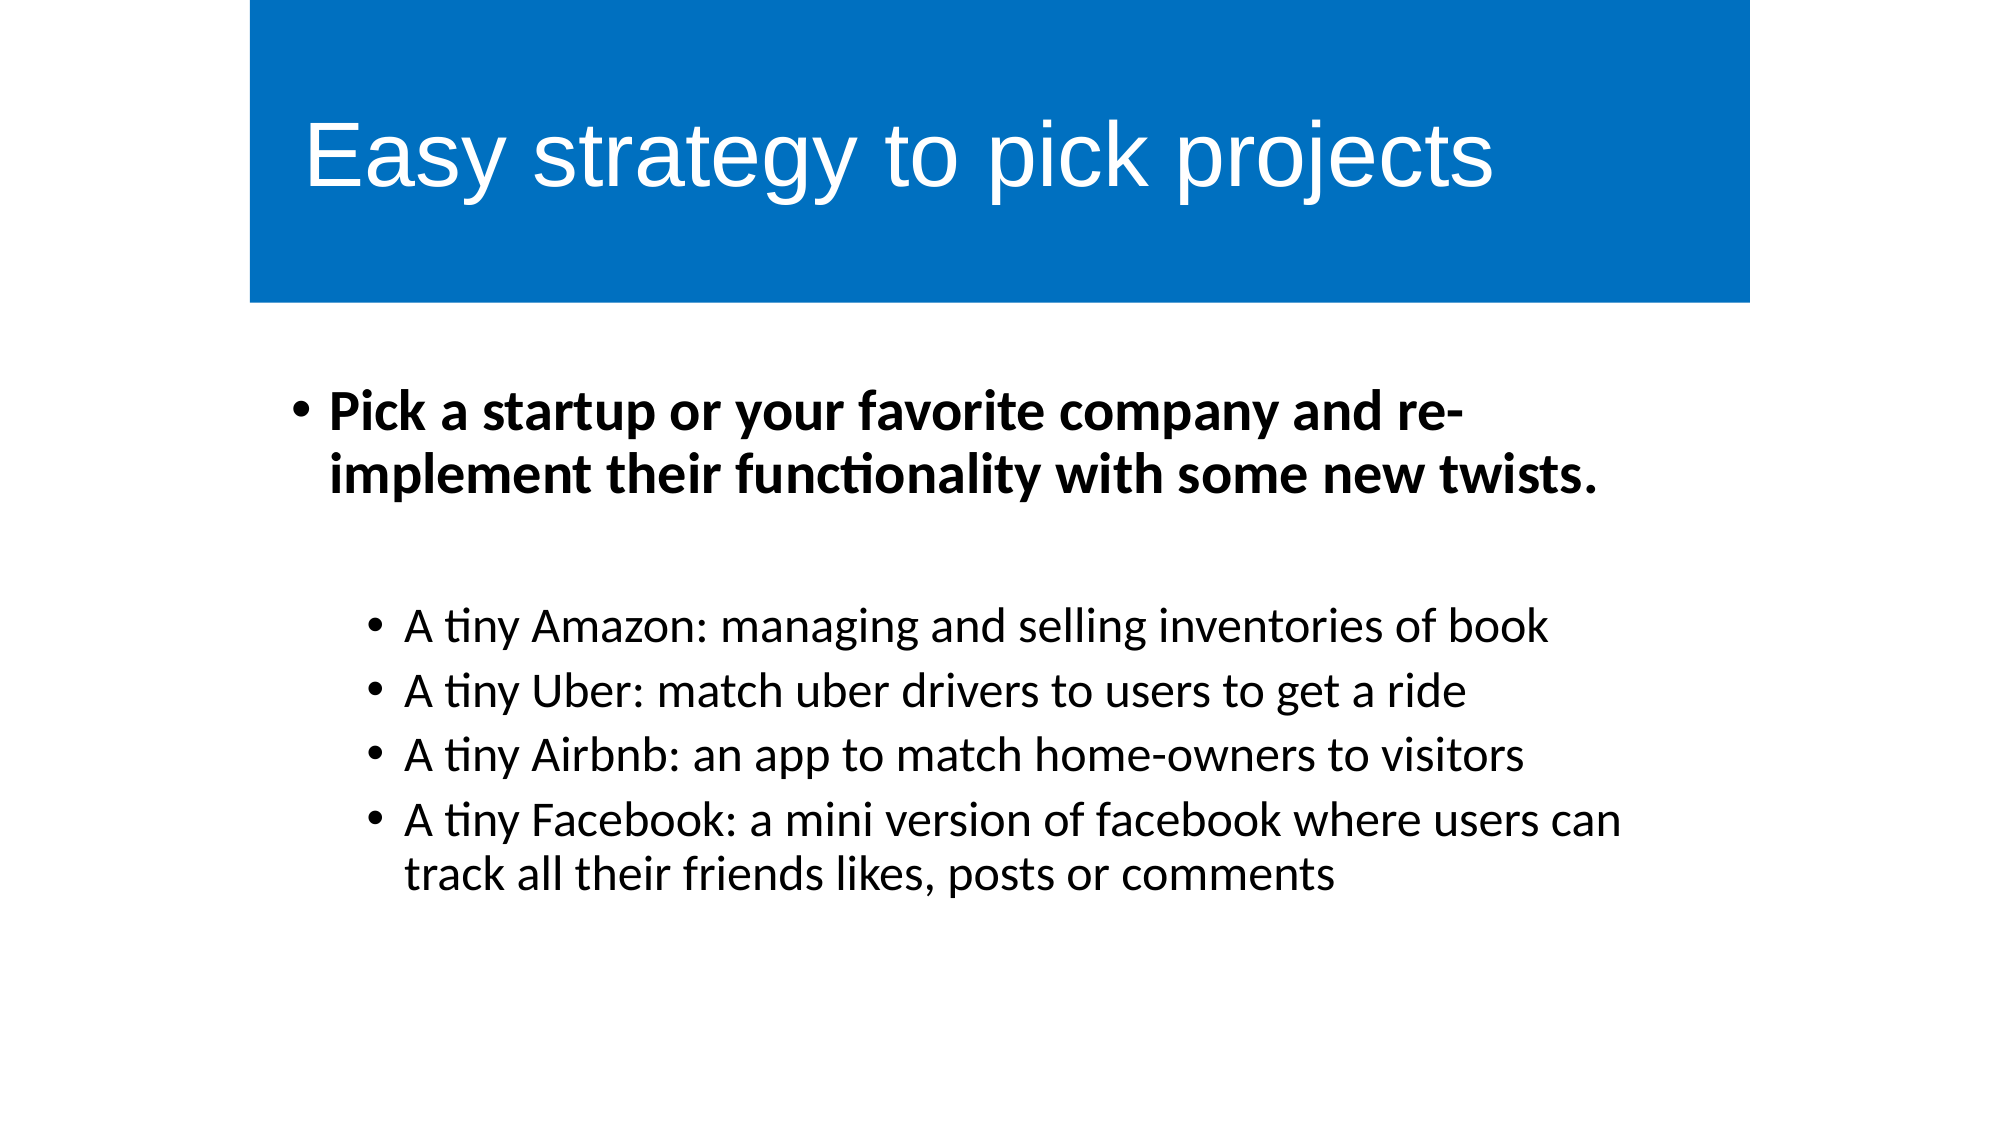

Easy strategy to pick projects
# There are 5 major stages:
Pick a startup or your favorite company and re-implement their functionality with some new twists.

A tiny Amazon: managing and selling inventories of book
A tiny Uber: match uber drivers to users to get a ride
A tiny Airbnb: an app to match home-owners to visitors
A tiny Facebook: a mini version of facebook where users can track all their friends likes, posts or comments